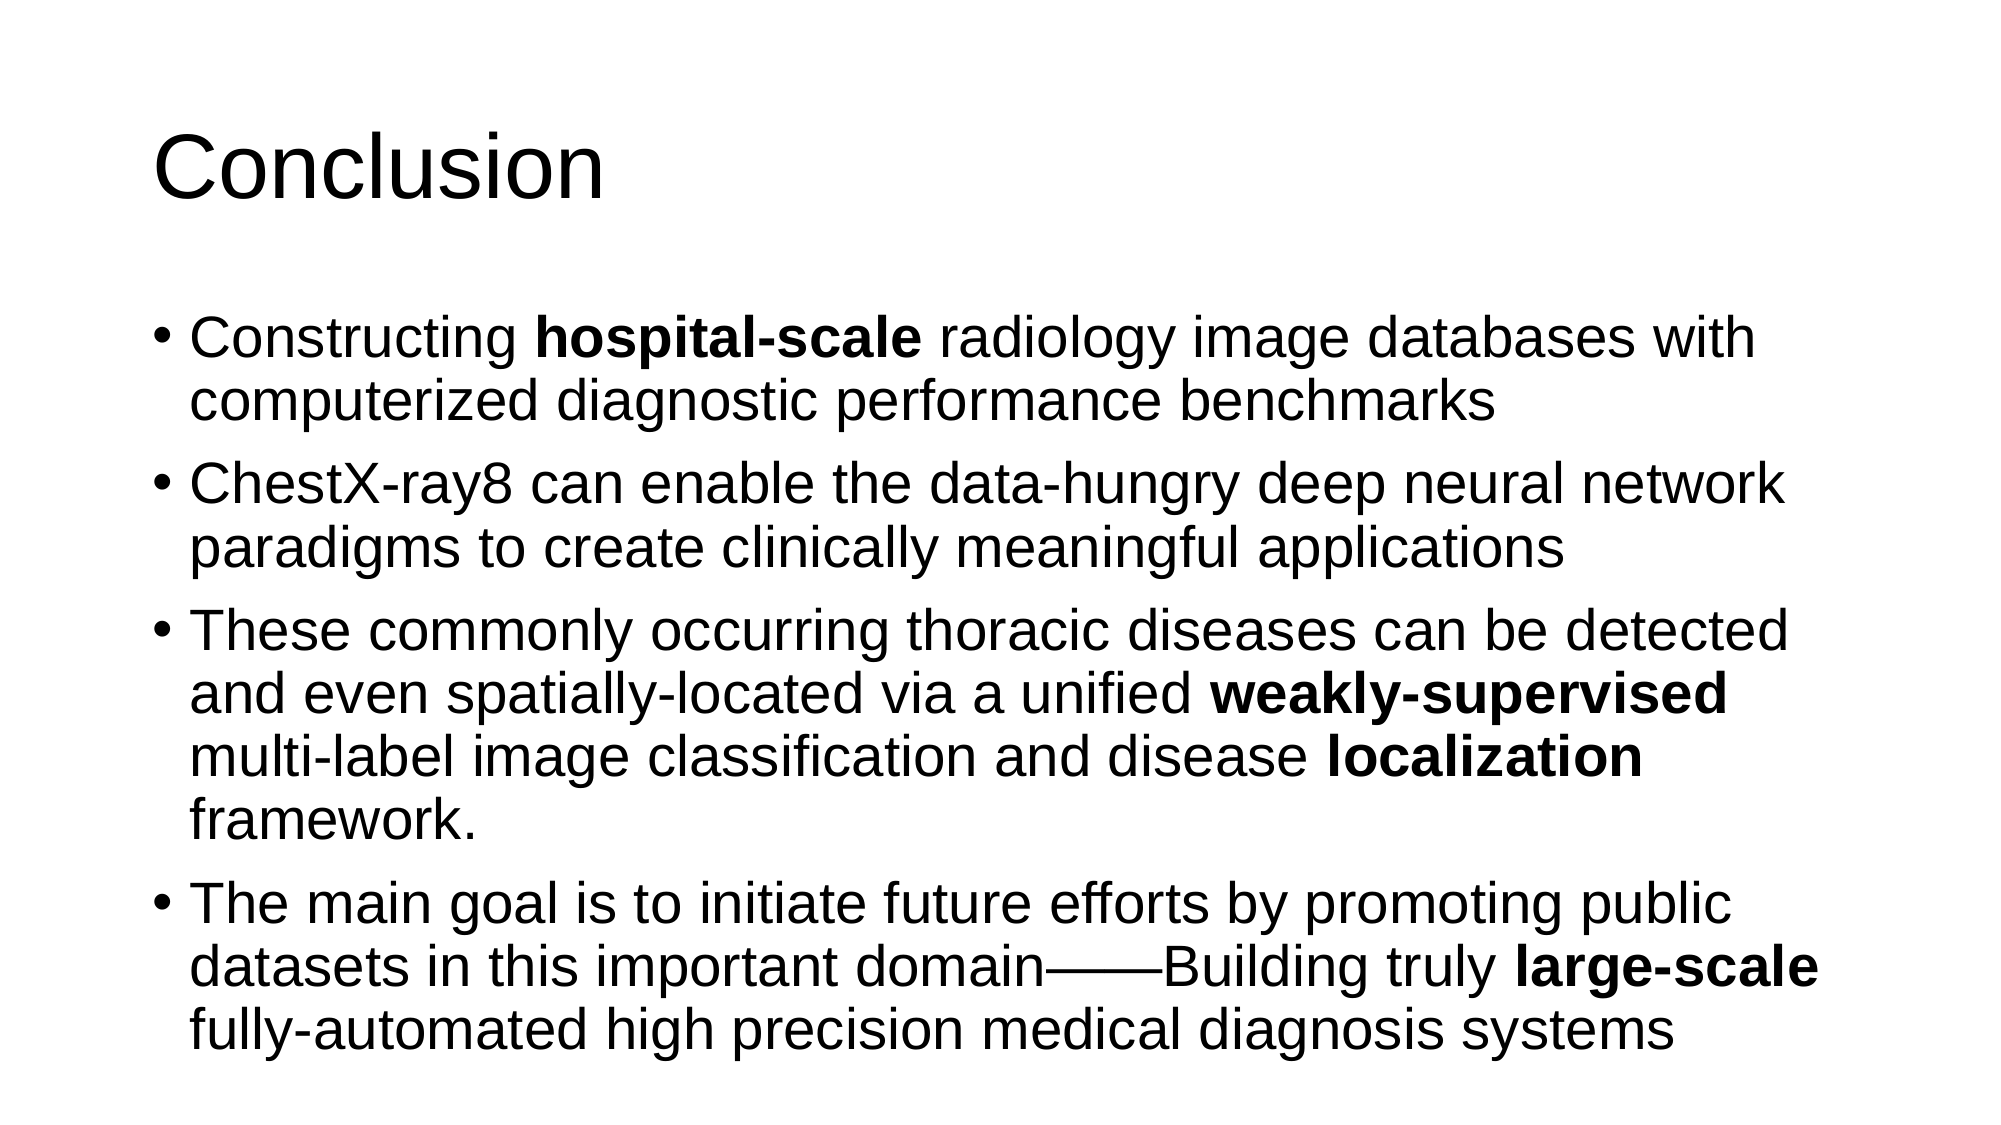

# Conclusion
Constructing hospital-scale radiology image databases with computerized diagnostic performance benchmarks
ChestX-ray8 can enable the data-hungry deep neural network paradigms to create clinically meaningful applications
These commonly occurring thoracic diseases can be detected and even spatially-located via a unified weakly-supervised multi-label image classiﬁcation and disease localization framework.
The main goal is to initiate future efforts by promoting public datasets in this important domain——Building truly large-scale fully-automated high precision medical diagnosis systems